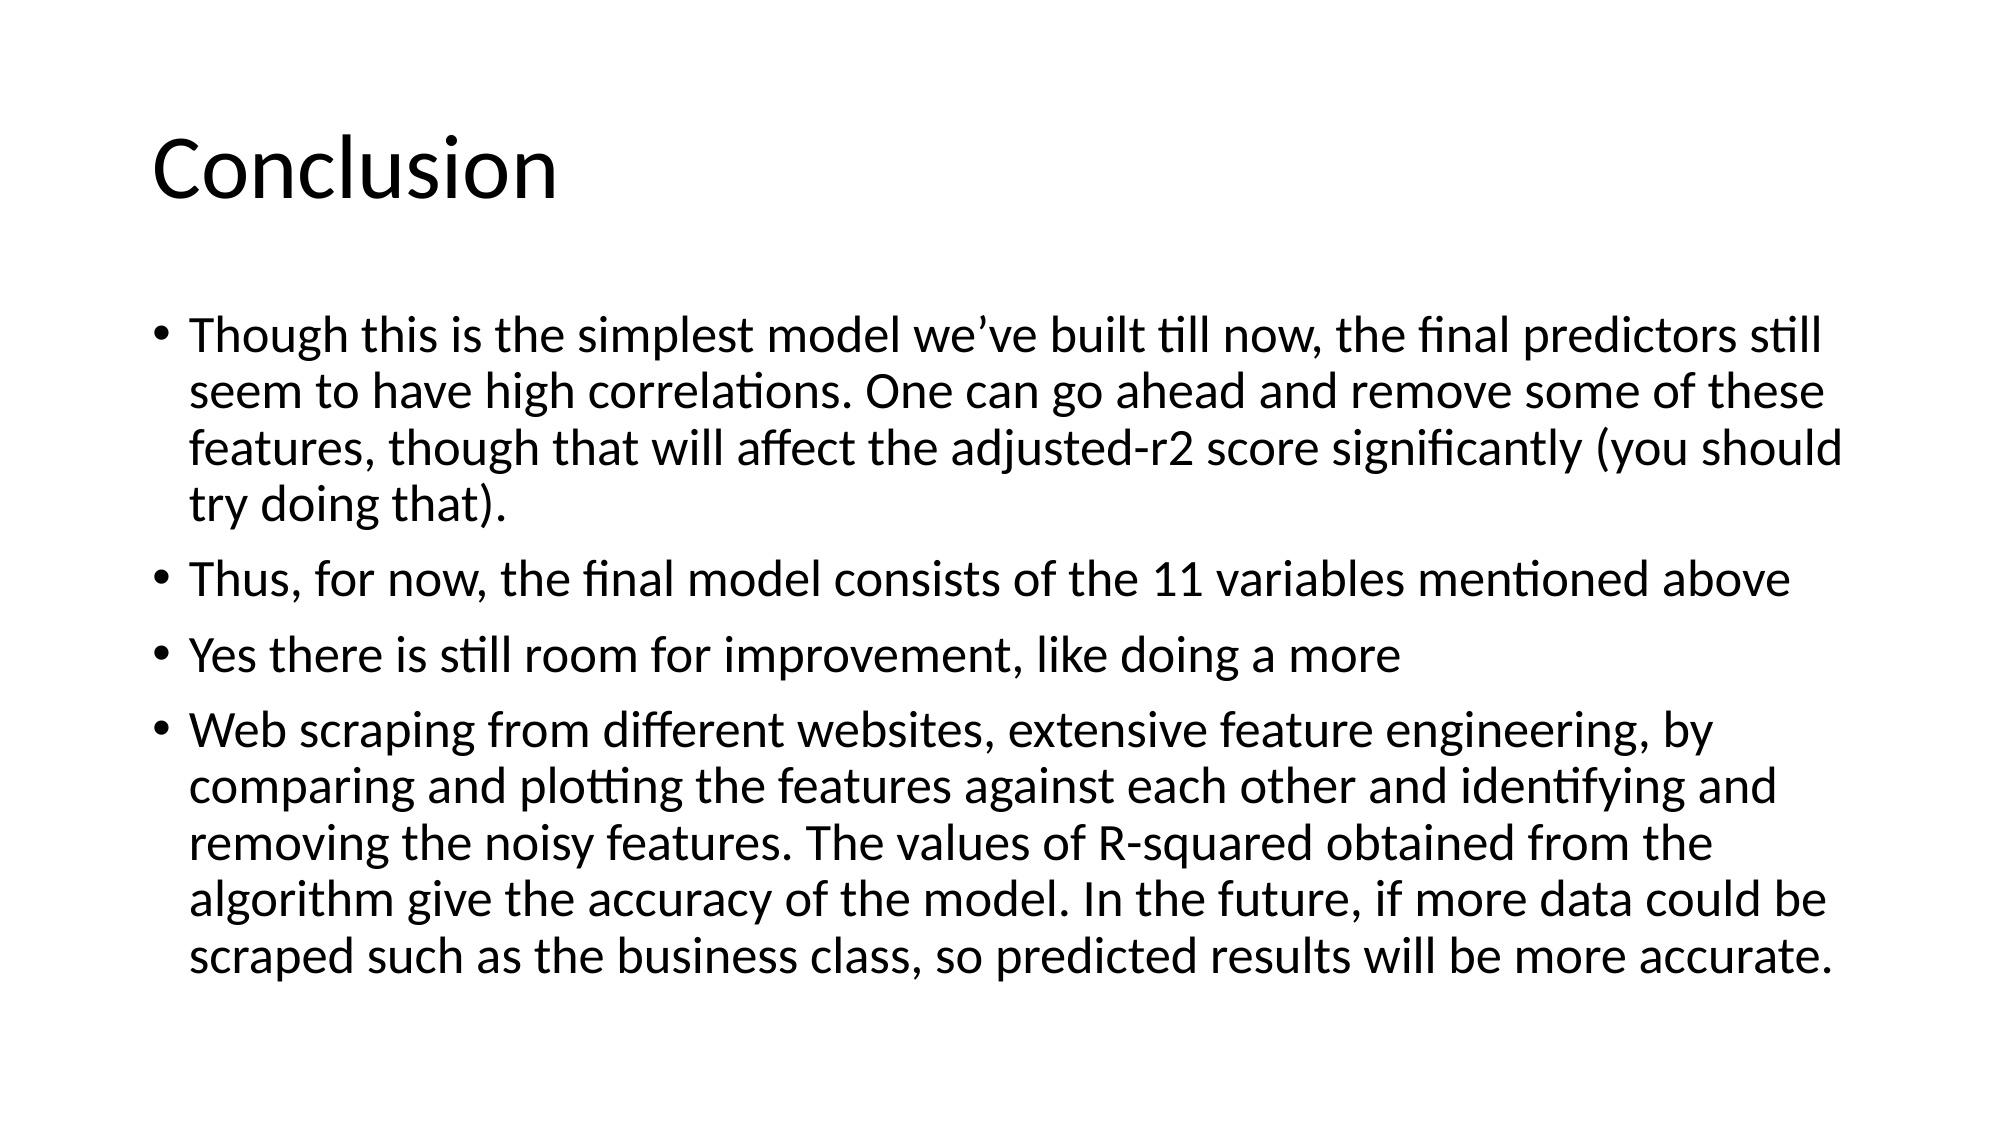

# Conclusion
Though this is the simplest model we’ve built till now, the final predictors still seem to have high correlations. One can go ahead and remove some of these features, though that will affect the adjusted-r2 score significantly (you should try doing that).
Thus, for now, the final model consists of the 11 variables mentioned above
Yes there is still room for improvement, like doing a more
Web scraping from different websites, extensive feature engineering, by comparing and plotting the features against each other and identifying and removing the noisy features. The values of R-squared obtained from the algorithm give the accuracy of the model. In the future, if more data could be scraped such as the business class, so predicted results will be more accurate.